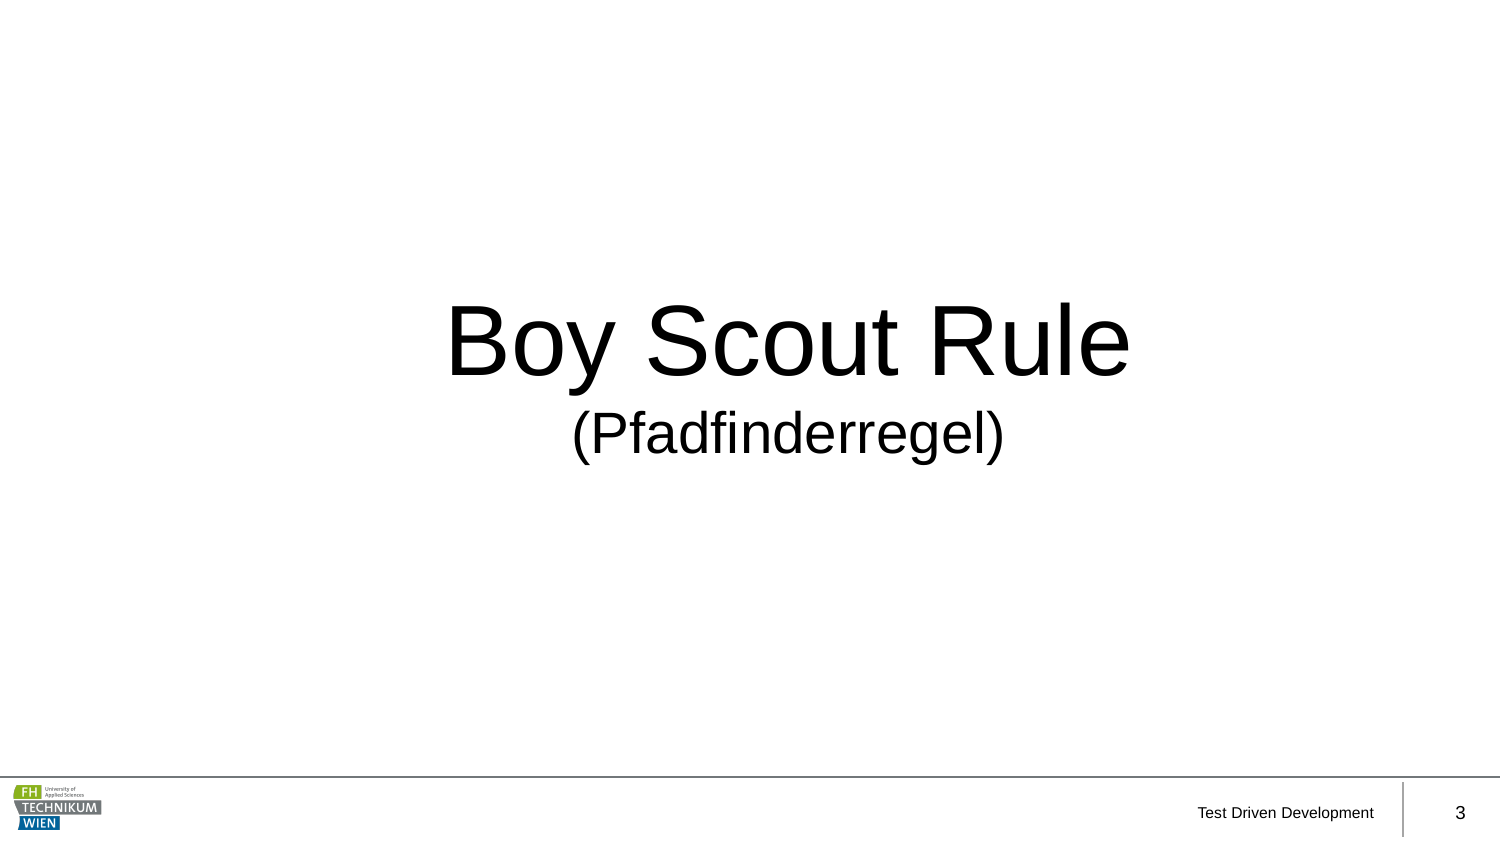

Boy Scout Rule
(Pfadfinderregel)
Test Driven Development
3